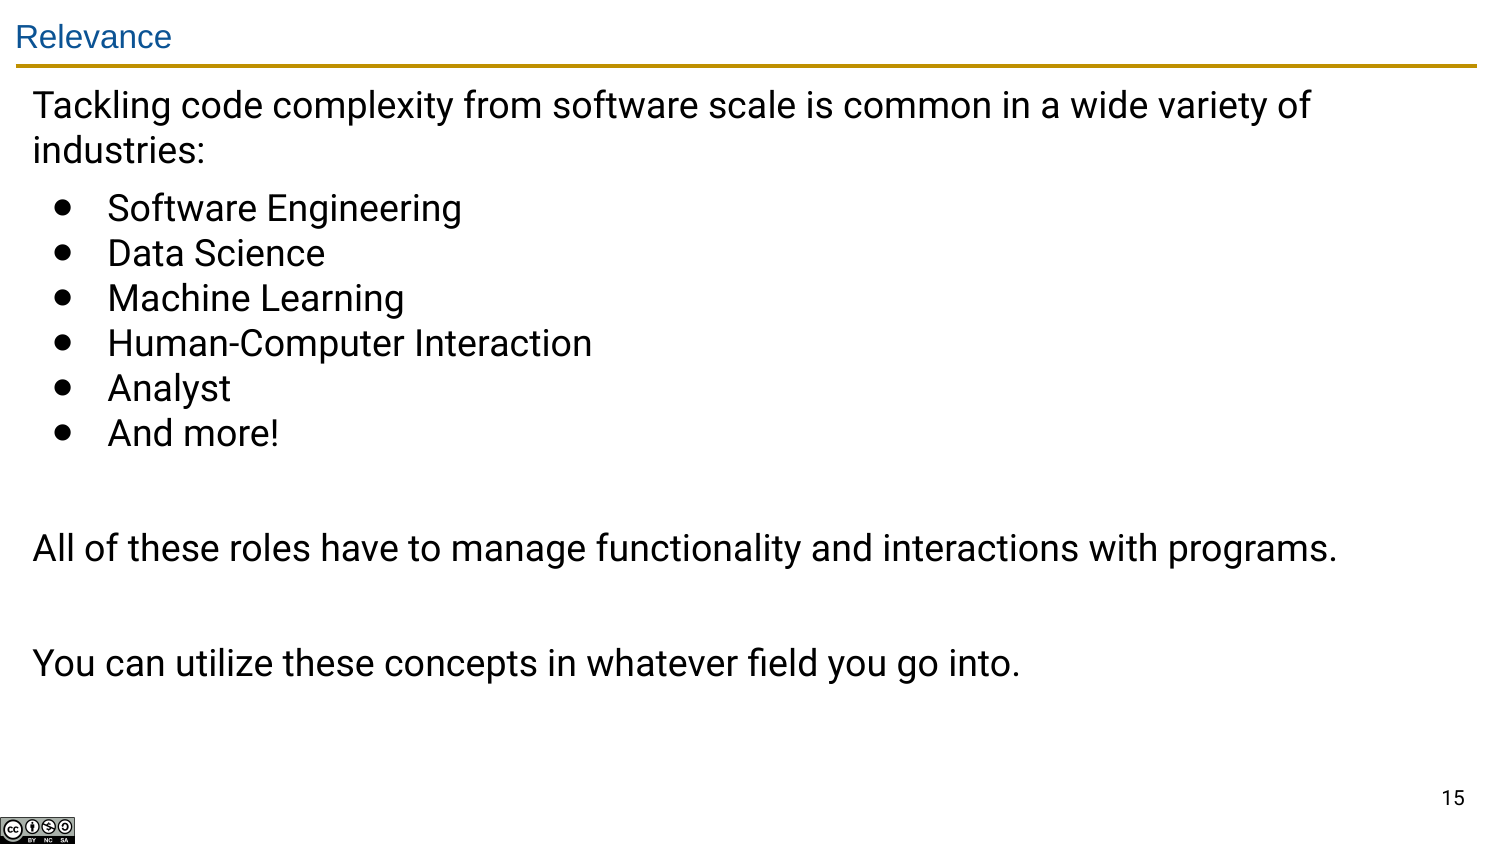

# Relevance
Tackling code complexity from software scale is common in a wide variety of industries:
Software Engineering
Data Science
Machine Learning
Human-Computer Interaction
Analyst
And more!

All of these roles have to manage functionality and interactions with programs.

You can utilize these concepts in whatever field you go into.
15